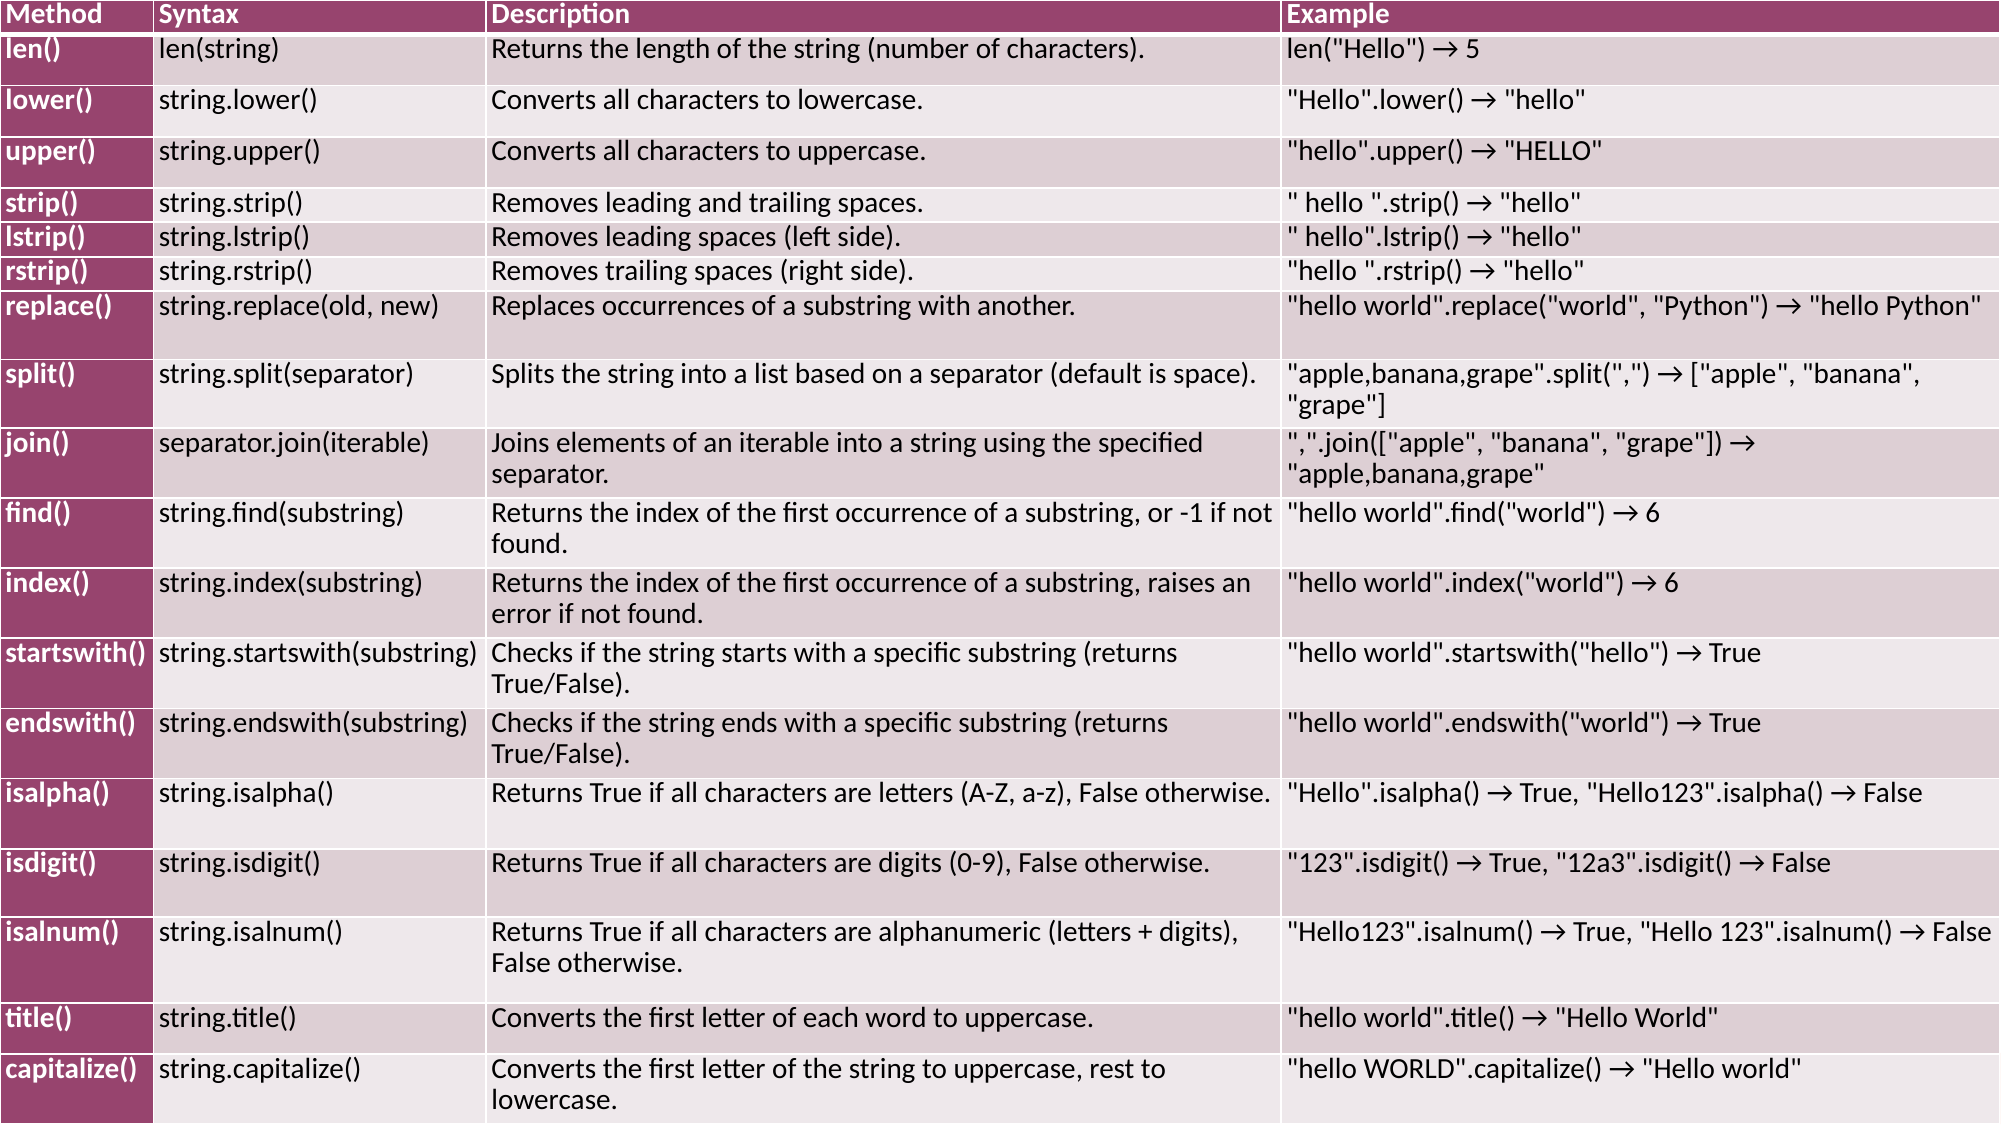

| Method | Syntax | Description | Example |
| --- | --- | --- | --- |
| len() | len(string) | Returns the length of the string (number of characters). | len("Hello") → 5 |
| lower() | string.lower() | Converts all characters to lowercase. | "Hello".lower() → "hello" |
| upper() | string.upper() | Converts all characters to uppercase. | "hello".upper() → "HELLO" |
| strip() | string.strip() | Removes leading and trailing spaces. | " hello ".strip() → "hello" |
| lstrip() | string.lstrip() | Removes leading spaces (left side). | " hello".lstrip() → "hello" |
| rstrip() | string.rstrip() | Removes trailing spaces (right side). | "hello ".rstrip() → "hello" |
| replace() | string.replace(old, new) | Replaces occurrences of a substring with another. | "hello world".replace("world", "Python") → "hello Python" |
| split() | string.split(separator) | Splits the string into a list based on a separator (default is space). | "apple,banana,grape".split(",") → ["apple", "banana", "grape"] |
| join() | separator.join(iterable) | Joins elements of an iterable into a string using the specified separator. | ",".join(["apple", "banana", "grape"]) → "apple,banana,grape" |
| find() | string.find(substring) | Returns the index of the first occurrence of a substring, or -1 if not found. | "hello world".find("world") → 6 |
| index() | string.index(substring) | Returns the index of the first occurrence of a substring, raises an error if not found. | "hello world".index("world") → 6 |
| startswith() | string.startswith(substring) | Checks if the string starts with a specific substring (returns True/False). | "hello world".startswith("hello") → True |
| endswith() | string.endswith(substring) | Checks if the string ends with a specific substring (returns True/False). | "hello world".endswith("world") → True |
| isalpha() | string.isalpha() | Returns True if all characters are letters (A-Z, a-z), False otherwise. | "Hello".isalpha() → True, "Hello123".isalpha() → False |
| isdigit() | string.isdigit() | Returns True if all characters are digits (0-9), False otherwise. | "123".isdigit() → True, "12a3".isdigit() → False |
| isalnum() | string.isalnum() | Returns True if all characters are alphanumeric (letters + digits), False otherwise. | "Hello123".isalnum() → True, "Hello 123".isalnum() → False |
| title() | string.title() | Converts the first letter of each word to uppercase. | "hello world".title() → "Hello World" |
| capitalize() | string.capitalize() | Converts the first letter of the string to uppercase, rest to lowercase. | "hello WORLD".capitalize() → "Hello world" |